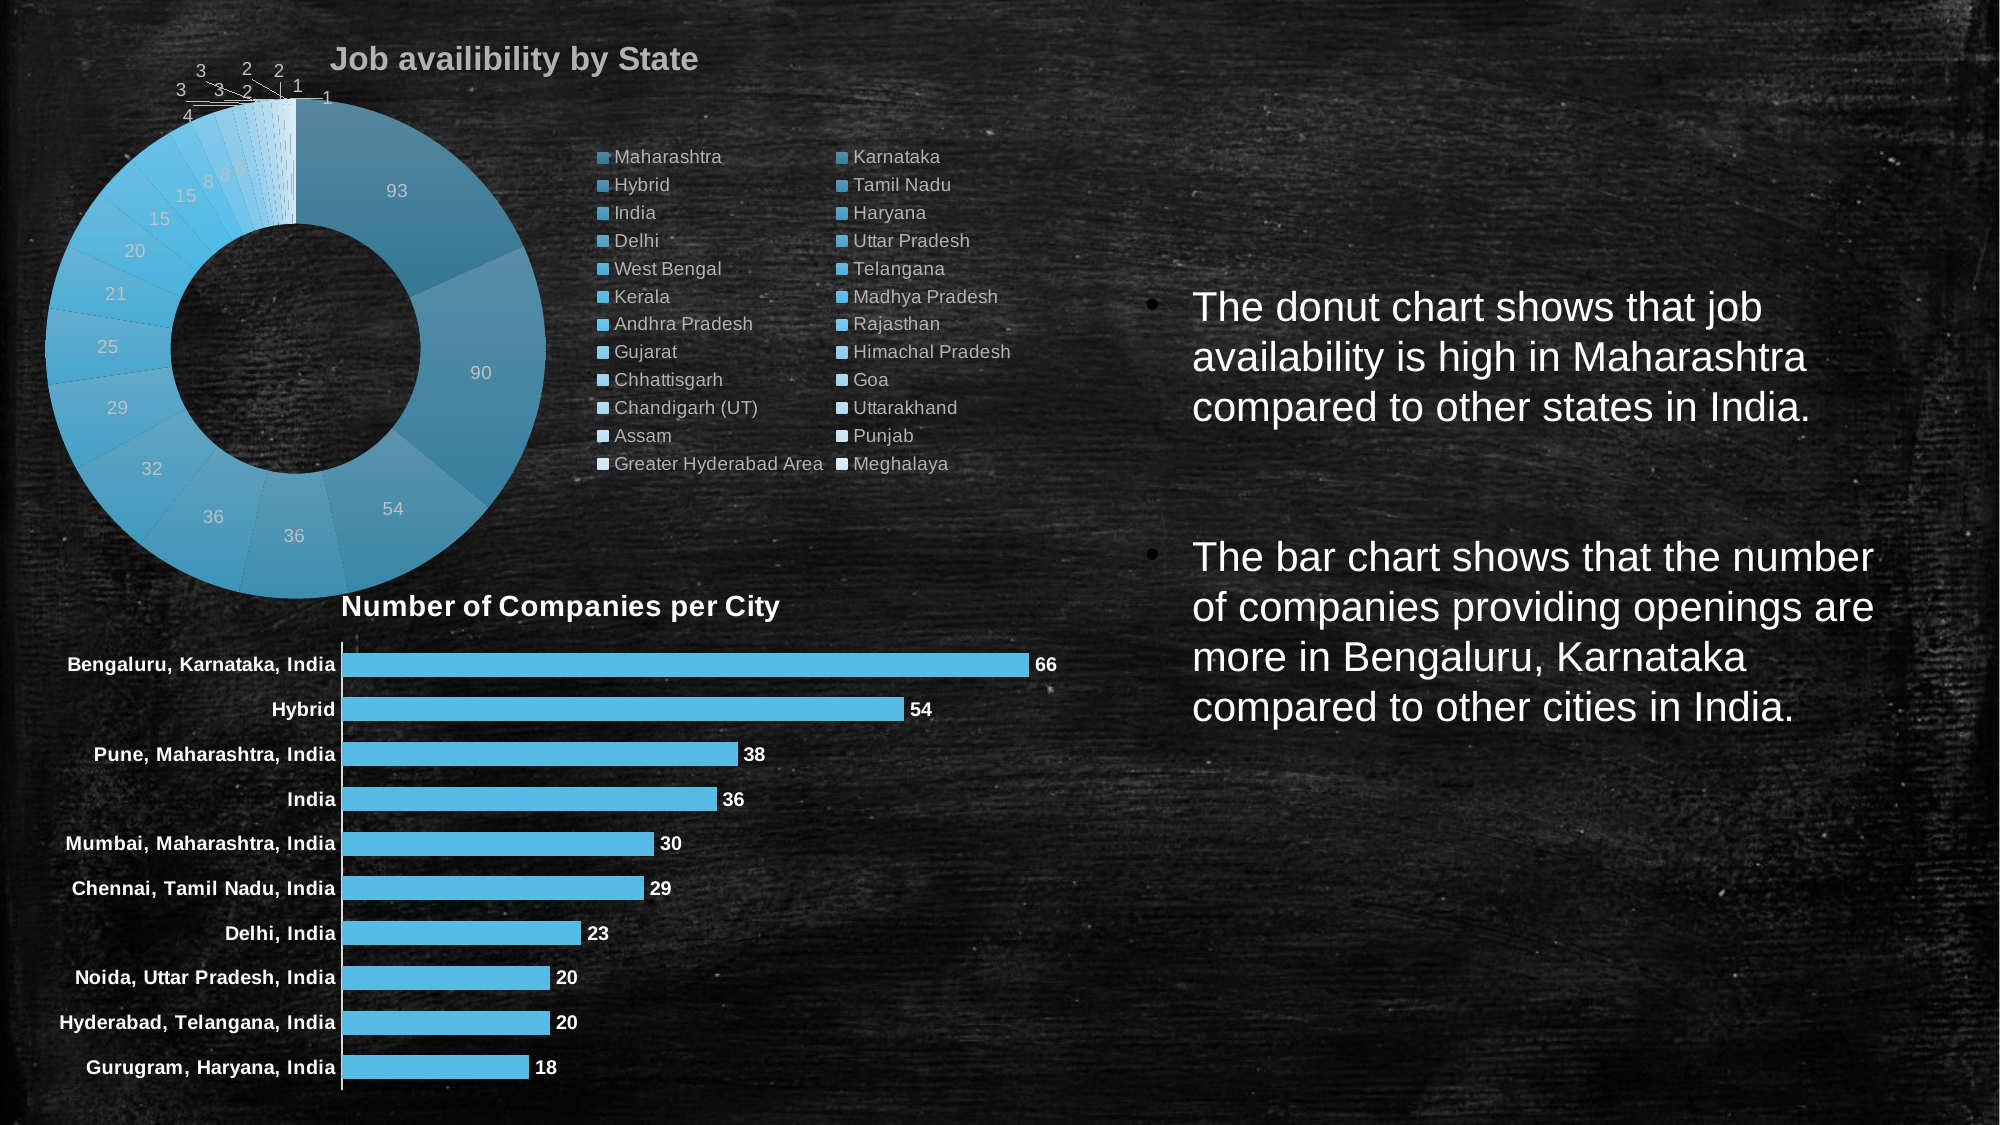

### Chart: Job availibility by State

| Category | Total |
|---|---|
| Maharashtra | 93.0 |
| Karnataka | 90.0 |
| Hybrid | 54.0 |
| Tamil Nadu | 36.0 |
| India | 36.0 |
| Haryana | 32.0 |
| Delhi | 29.0 |
| Uttar Pradesh | 25.0 |
| West Bengal | 21.0 |
| Telangana | 20.0 |
| Kerala | 15.0 |
| Madhya Pradesh | 15.0 |
| Andhra Pradesh | 8.0 |
| Rajasthan | 8.0 |
| Gujarat | 6.0 |
| Himachal Pradesh | 4.0 |
| Chhattisgarh | 3.0 |
| Goa | 3.0 |
| Chandigarh (UT) | 3.0 |
| Uttarakhand | 2.0 |
| Assam | 2.0 |
| Punjab | 2.0 |
| Greater Hyderabad Area | 1.0 |
| Meghalaya | 1.0 |
The donut chart shows that job availability is high in Maharashtra compared to other states in India.

The bar chart shows that the number of companies providing openings are more in Bengaluru, Karnataka compared to other cities in India.

### Chart: Number of Companies per City

| Category | Total |
|---|---|
| Gurugram, Haryana, India | 18.0 |
| Hyderabad, Telangana, India | 20.0 |
| Noida, Uttar Pradesh, India | 20.0 |
| Delhi, India | 23.0 |
| Chennai, Tamil Nadu, India | 29.0 |
| Mumbai, Maharashtra, India | 30.0 |
| India | 36.0 |
| Pune, Maharashtra, India | 38.0 |
| Hybrid | 54.0 |
| Bengaluru, Karnataka, India | 66.0 |